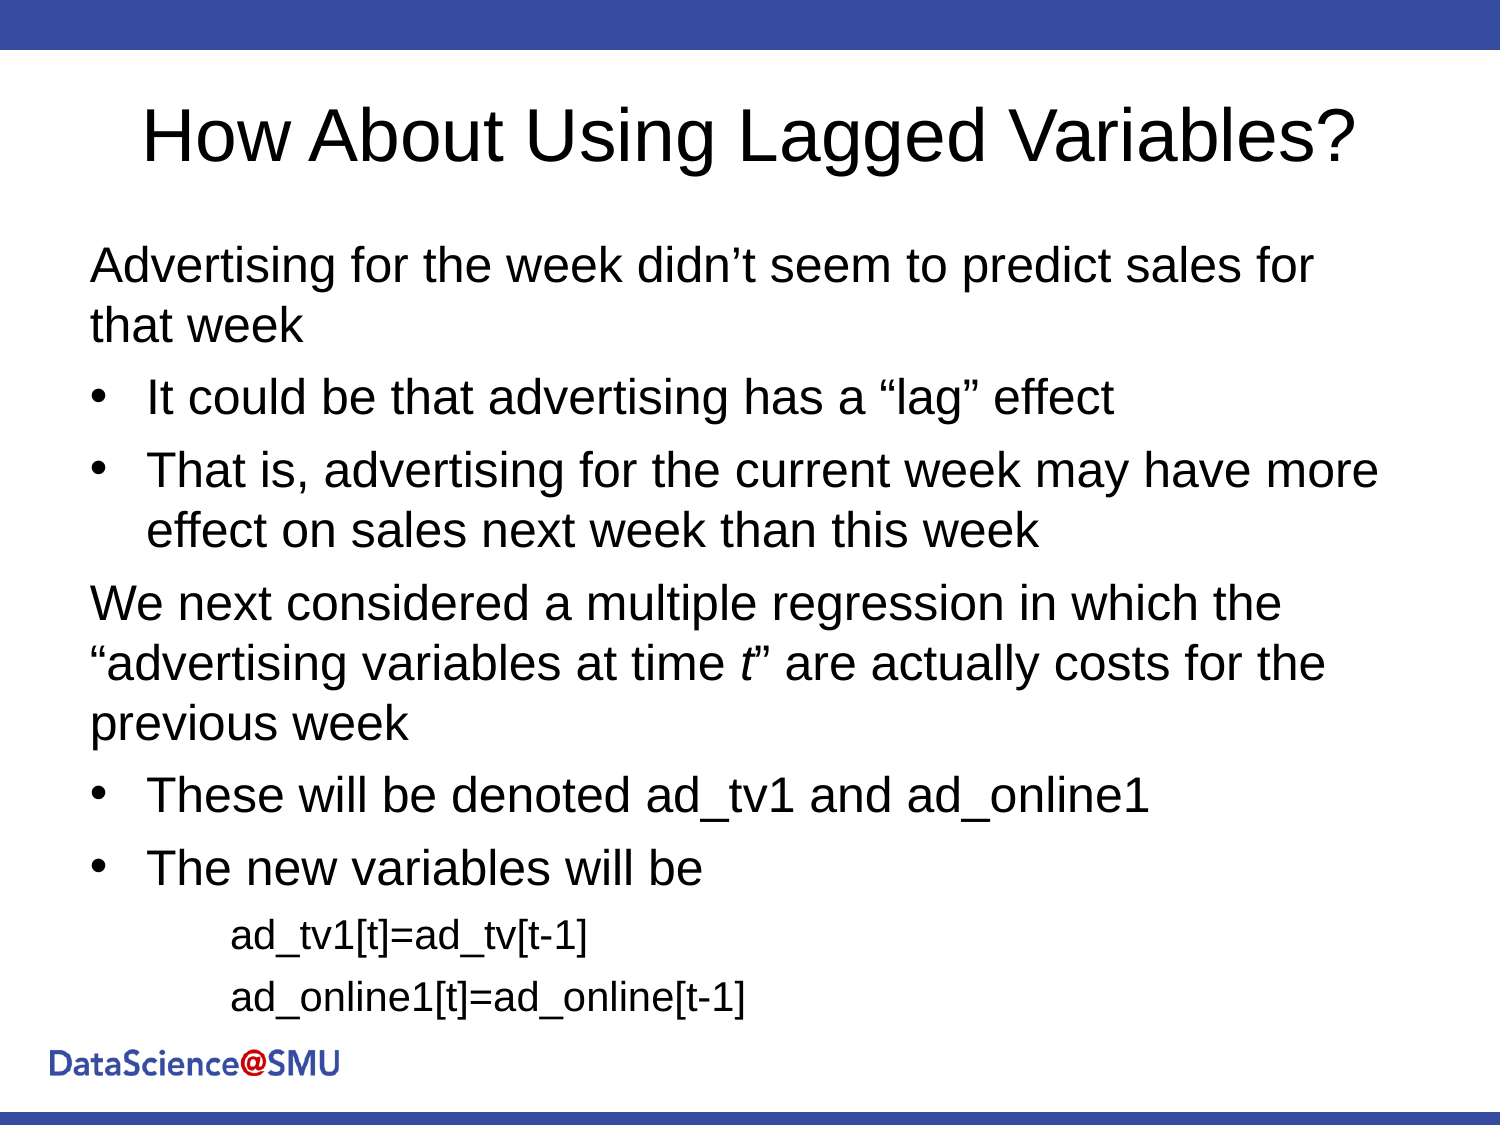

# How About Using Lagged Variables?
Advertising for the week didn’t seem to predict sales for that week
It could be that advertising has a “lag” effect
That is, advertising for the current week may have more effect on sales next week than this week
We next considered a multiple regression in which the “advertising variables at time t” are actually costs for the previous week
These will be denoted ad_tv1 and ad_online1
The new variables will be
ad_tv1[t]=ad_tv[t-1]
ad_online1[t]=ad_online[t-1]